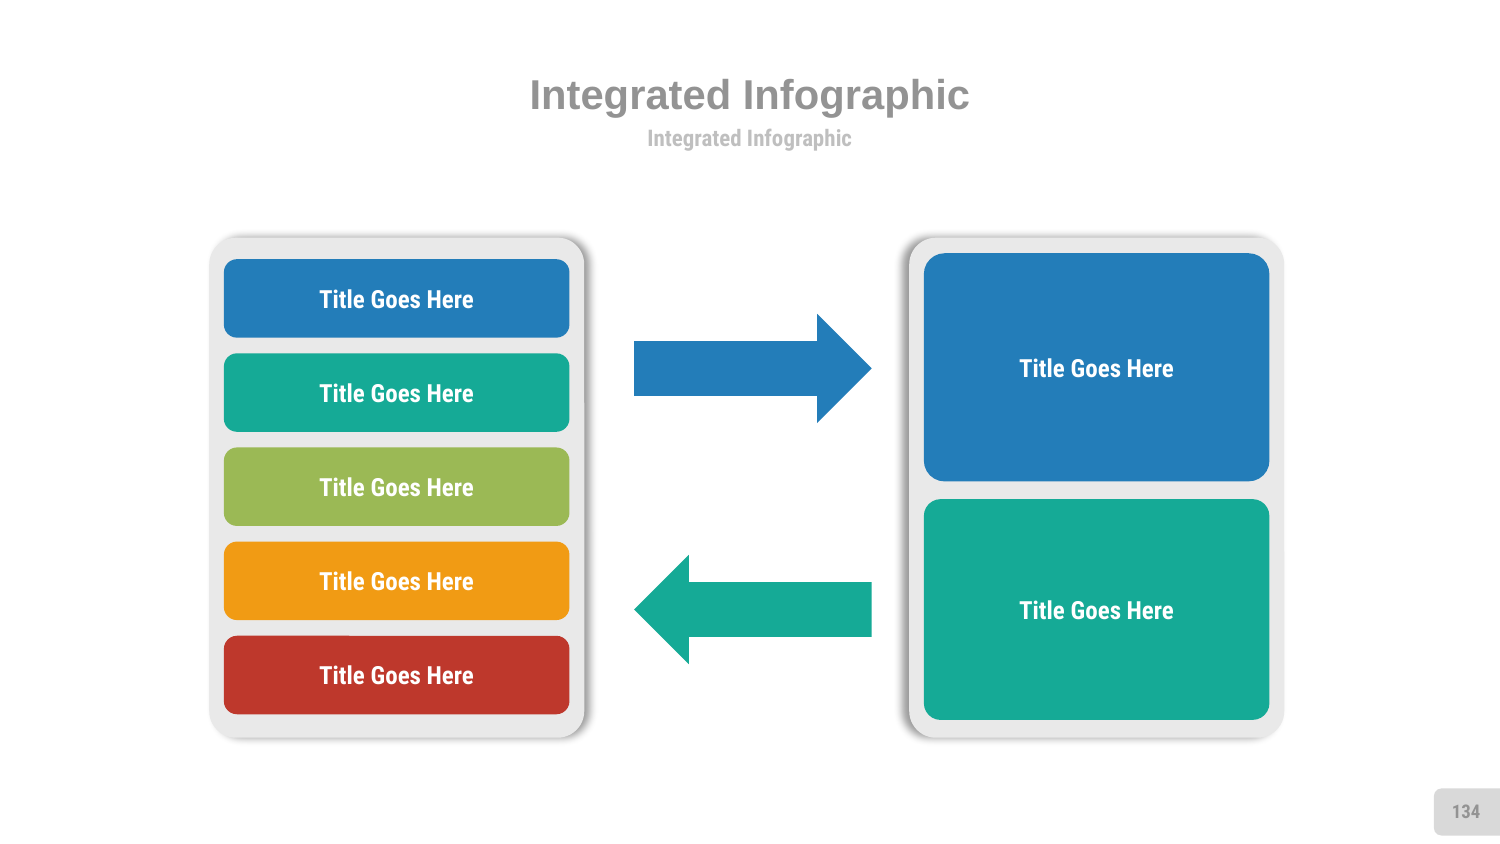

# Integrated Infographic
Integrated Infographic

Title Goes Here

Title Goes Here

Title Goes Here

Title Goes Here

Title Goes Here

Title Goes Here

Title Goes Here

134